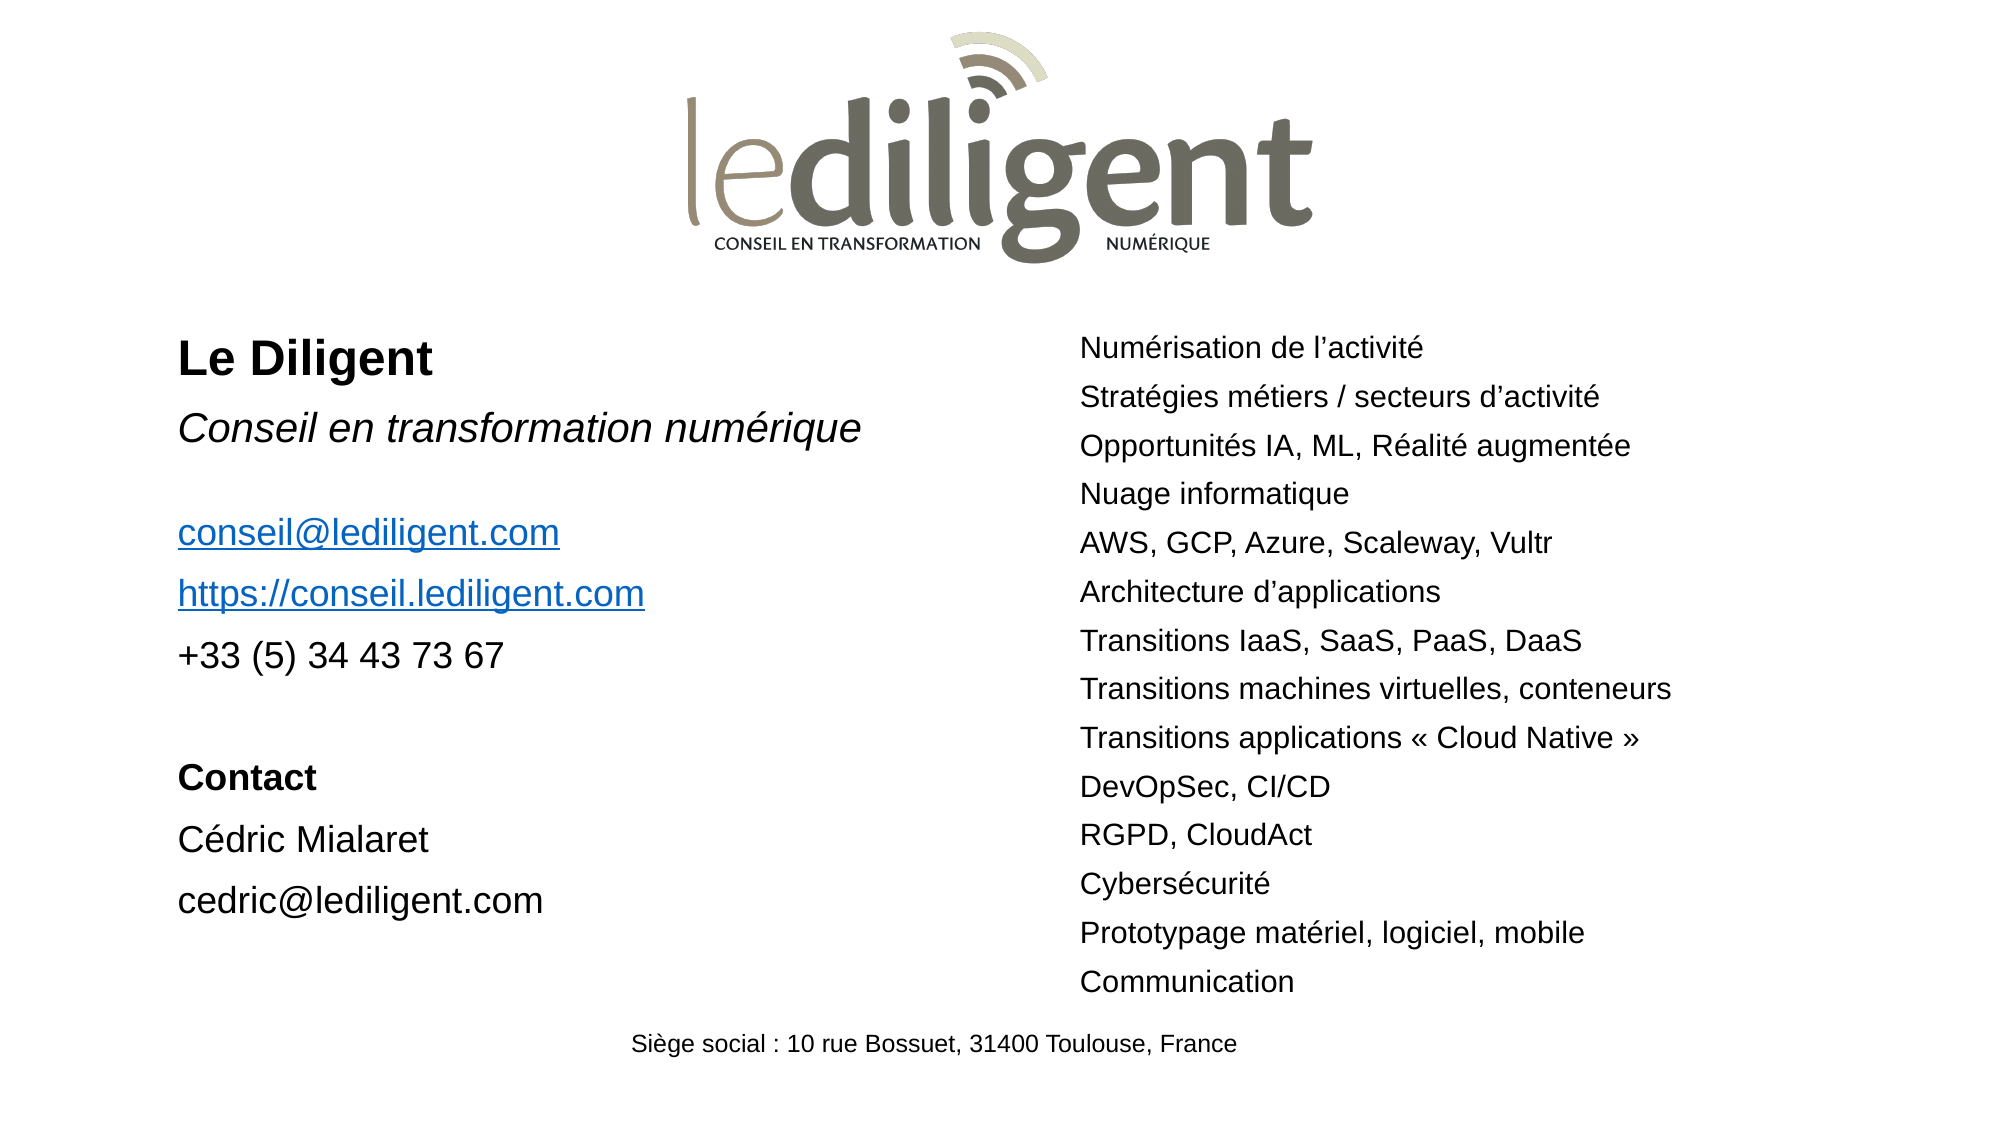

Le Diligent
Conseil en transformation numérique
conseil@lediligent.com
https://conseil.lediligent.com
+33 (5) 34 43 73 67

Contact
Cédric Mialaret
cedric@lediligent.com
Numérisation de l’activité
Stratégies métiers / secteurs d’activité
Opportunités IA, ML, Réalité augmentée
Nuage informatique
AWS, GCP, Azure, Scaleway, Vultr
Architecture d’applications
Transitions IaaS, SaaS, PaaS, DaaS
Transitions machines virtuelles, conteneurs
Transitions applications « Cloud Native »
DevOpSec, CI/CD
RGPD, CloudAct
Cybersécurité
Prototypage matériel, logiciel, mobile
Communication
Siège social : 10 rue Bossuet, 31400 Toulouse, France